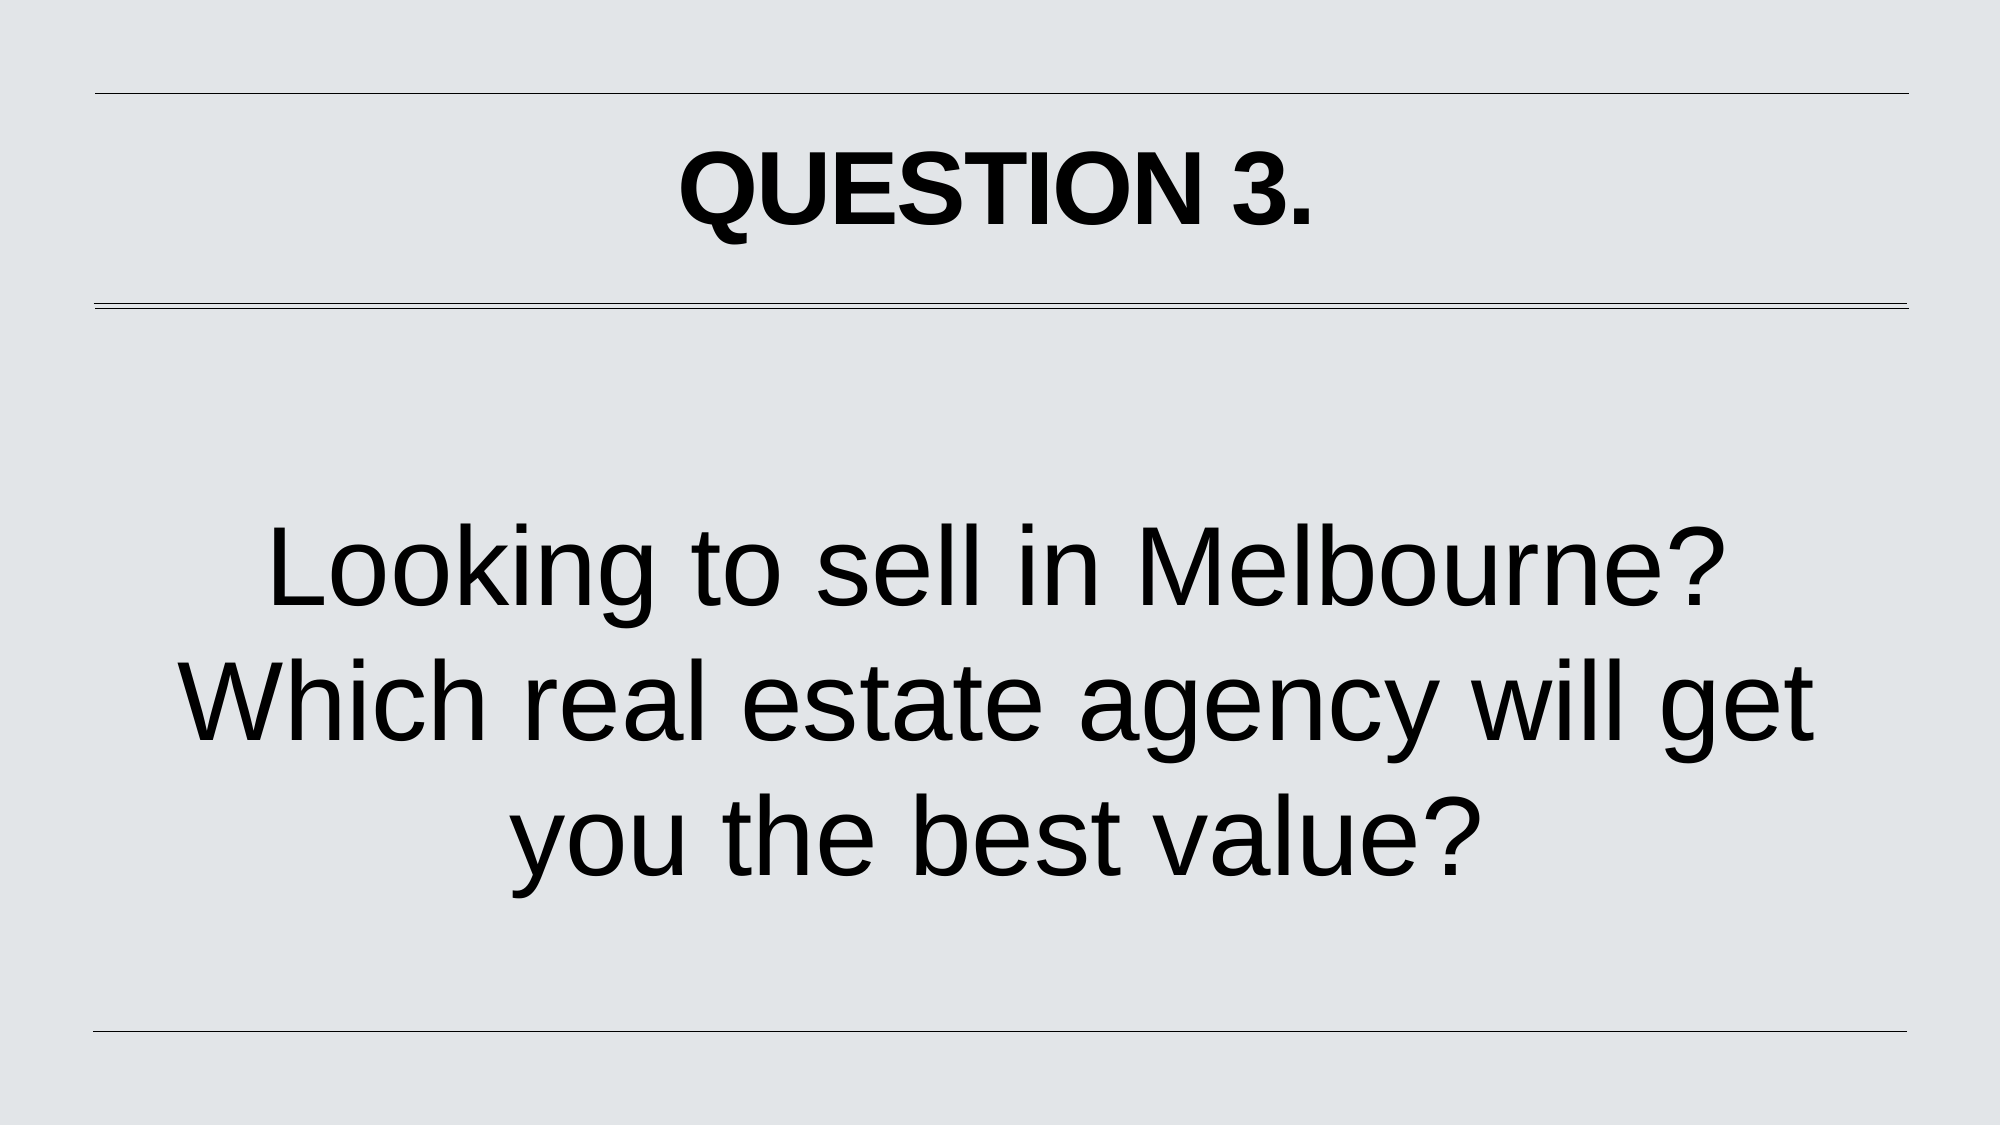

# QUESTION 3.
Looking to sell in Melbourne? Which real estate agency will get you the best value?